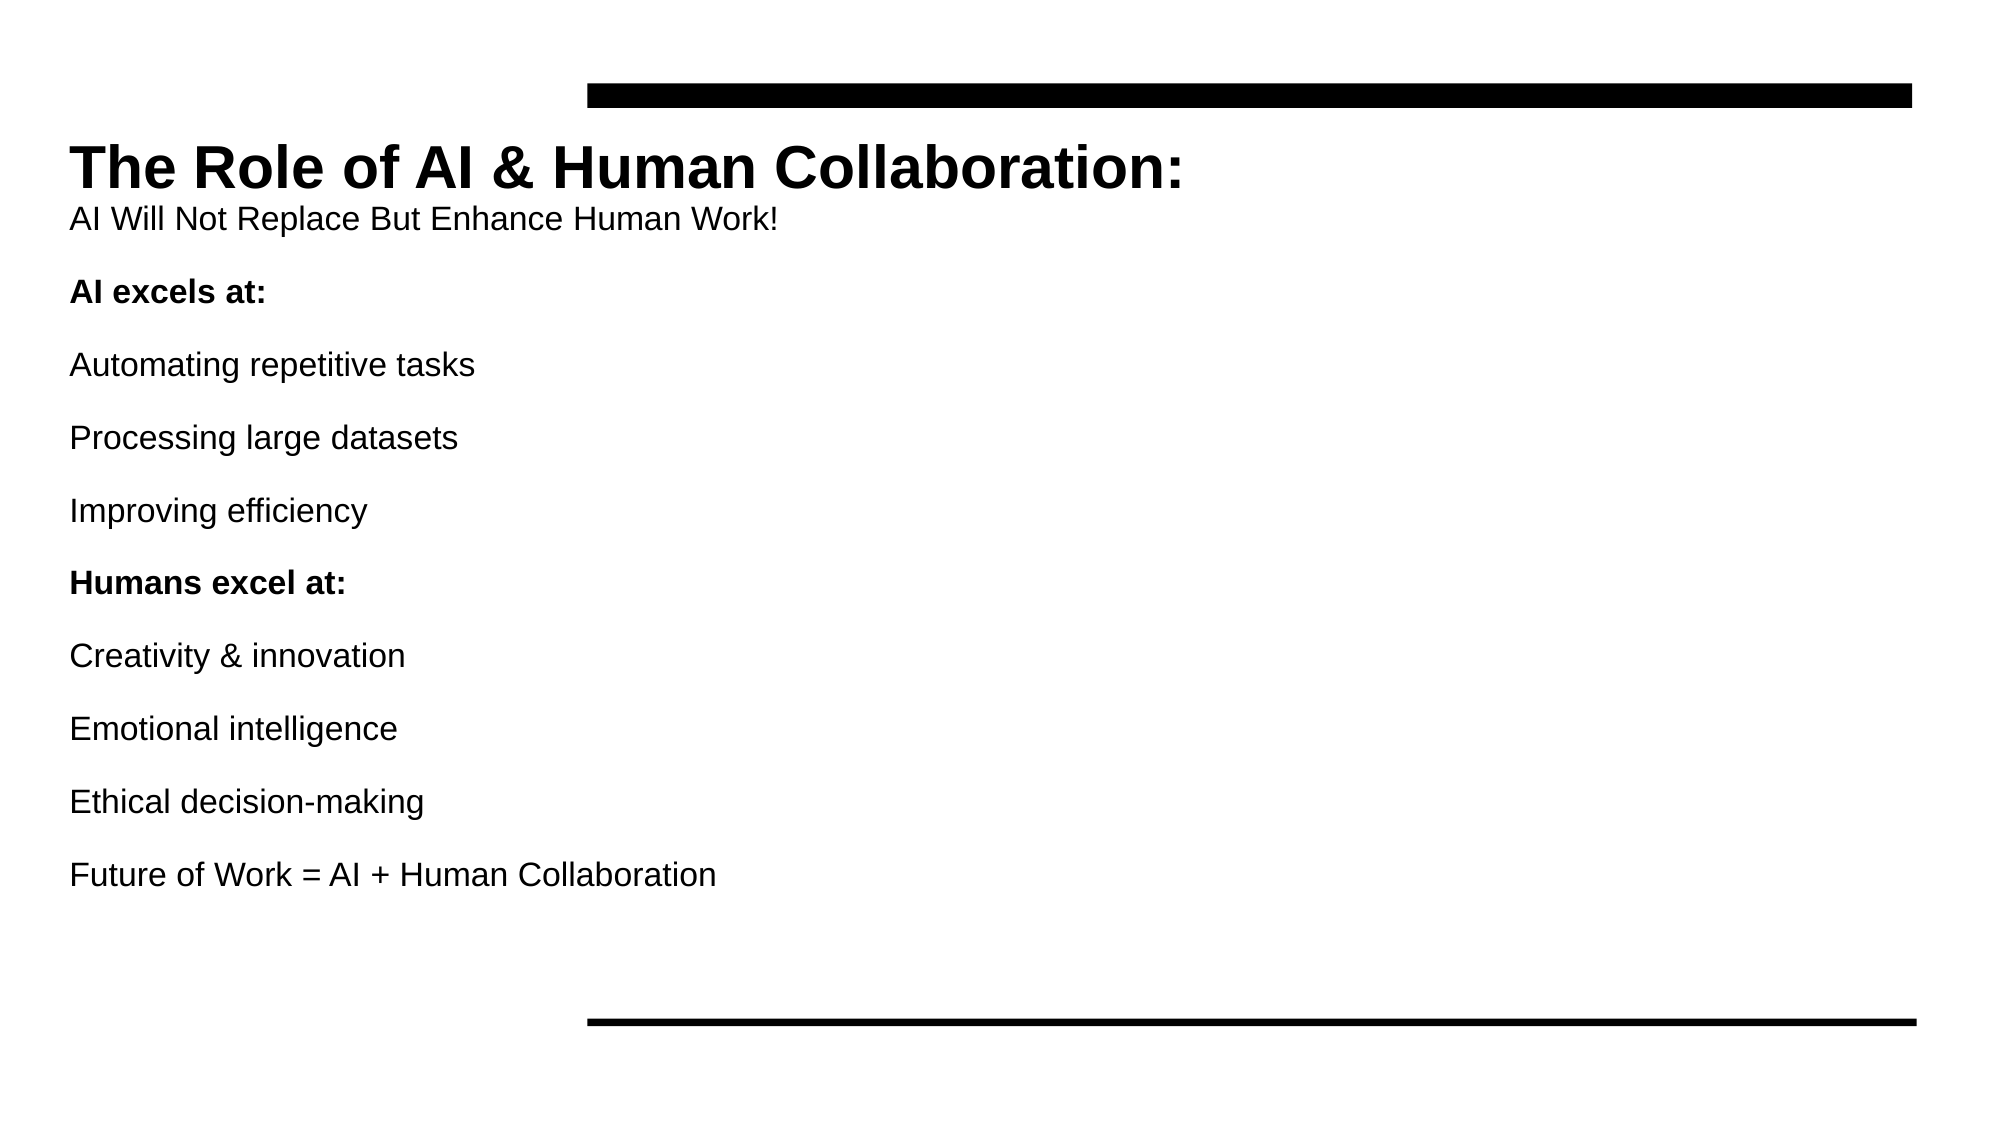

# The Role of AI & Human Collaboration: AI Will Not Replace But Enhance Human Work! AI excels at: Automating repetitive tasks Processing large datasets Improving efficiency Humans excel at: Creativity & innovation Emotional intelligence Ethical decision-making Future of Work = AI + Human Collaboration